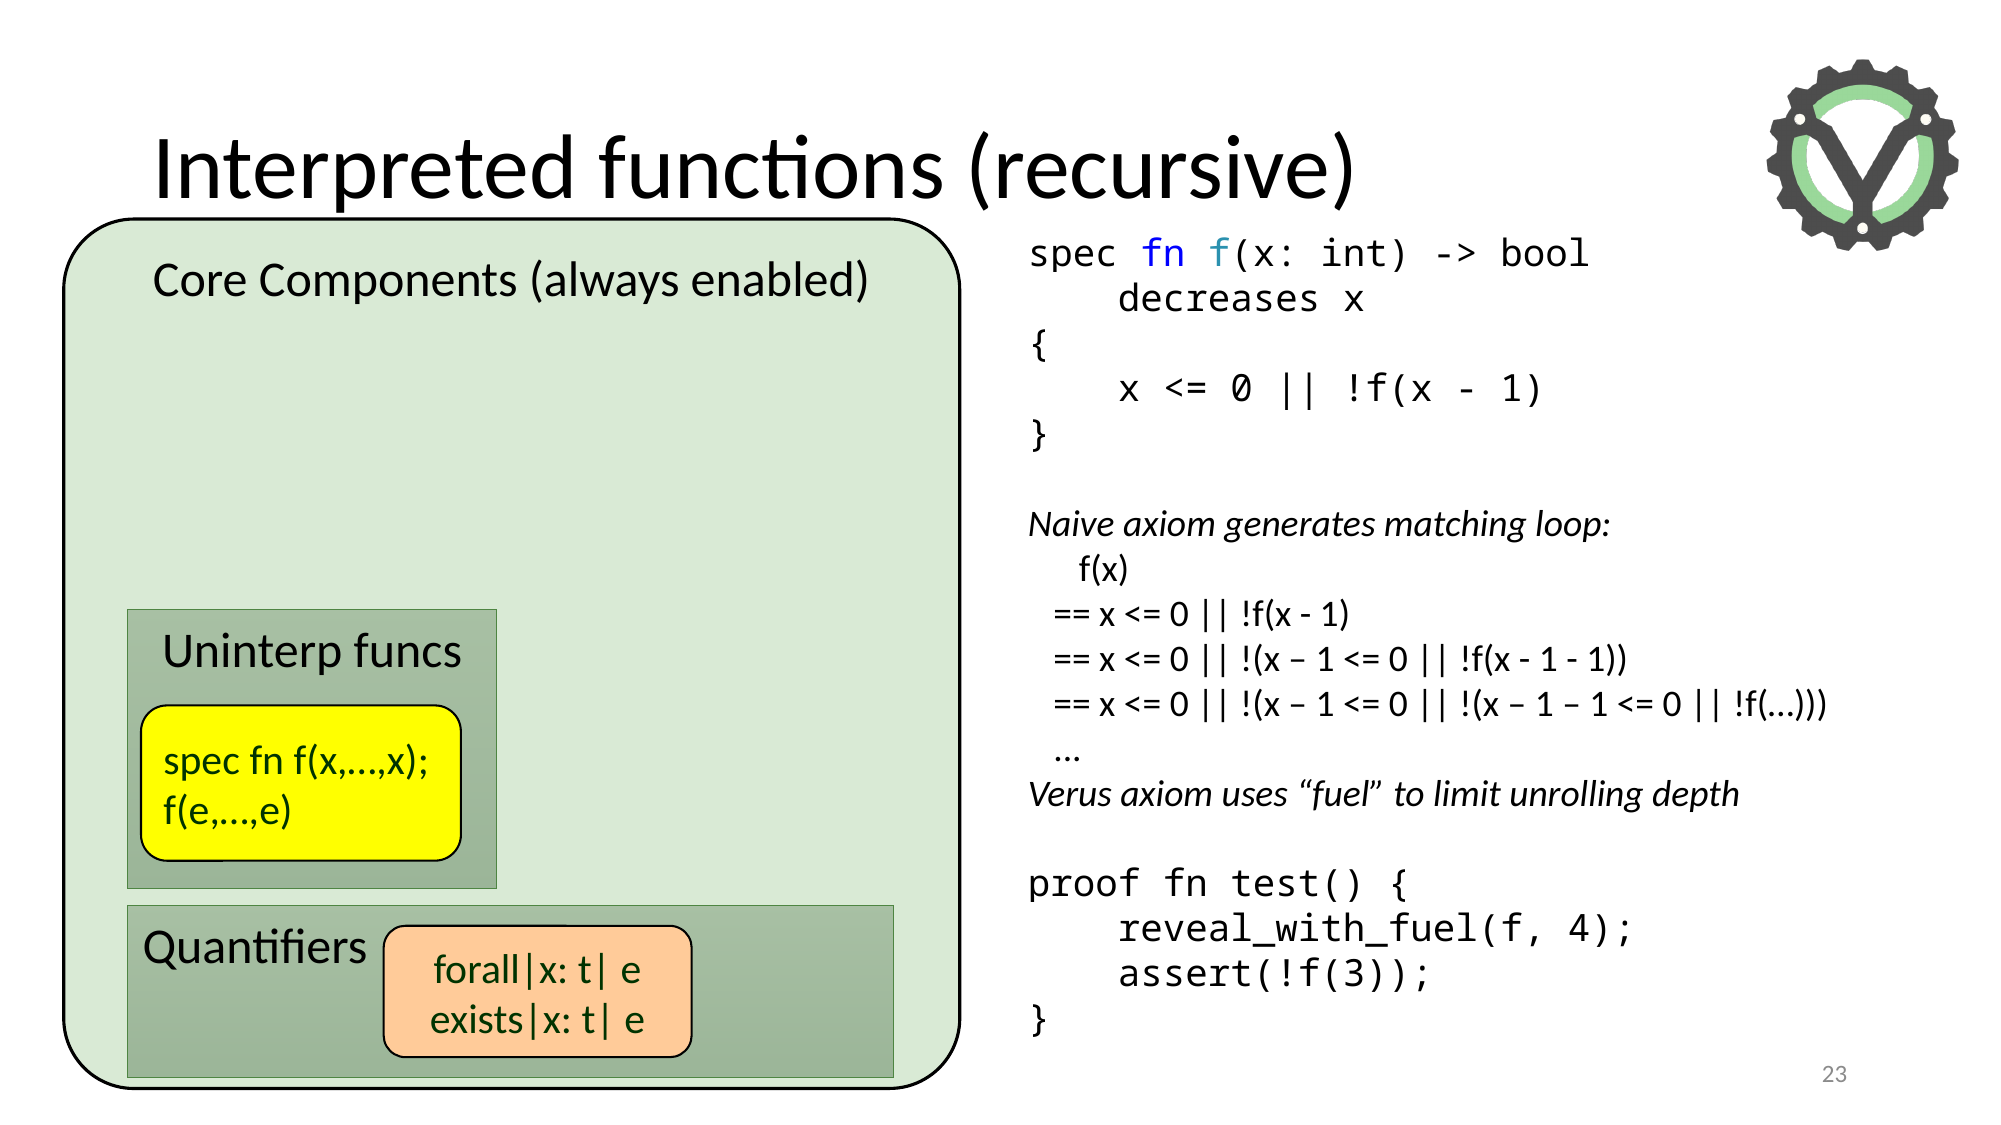

# Interpreted functions (recursive)
Core Components (always enabled)
spec fn f(x: int) -> bool
    decreases x
{
    x <= 0 || !f(x - 1)
}

Naive axiom generates matching loop:
      f(x)
   == x <= 0 || !f(x - 1)
   == x <= 0 || !(x – 1 <= 0 || !f(x - 1 - 1))
   == x <= 0 || !(x – 1 <= 0 || !(x – 1 – 1 <= 0 || !f(…)))
   ...
Verus axiom uses “fuel” to limit unrolling depth

proof fn test() {
    reveal_with_fuel(f, 4);
    assert(!f(3));
}
Uninterp funcs

spec fn f(x,…,x);
f(e,…,e)
Quantifiers
forall|x: t| e
exists|x: t| e
23